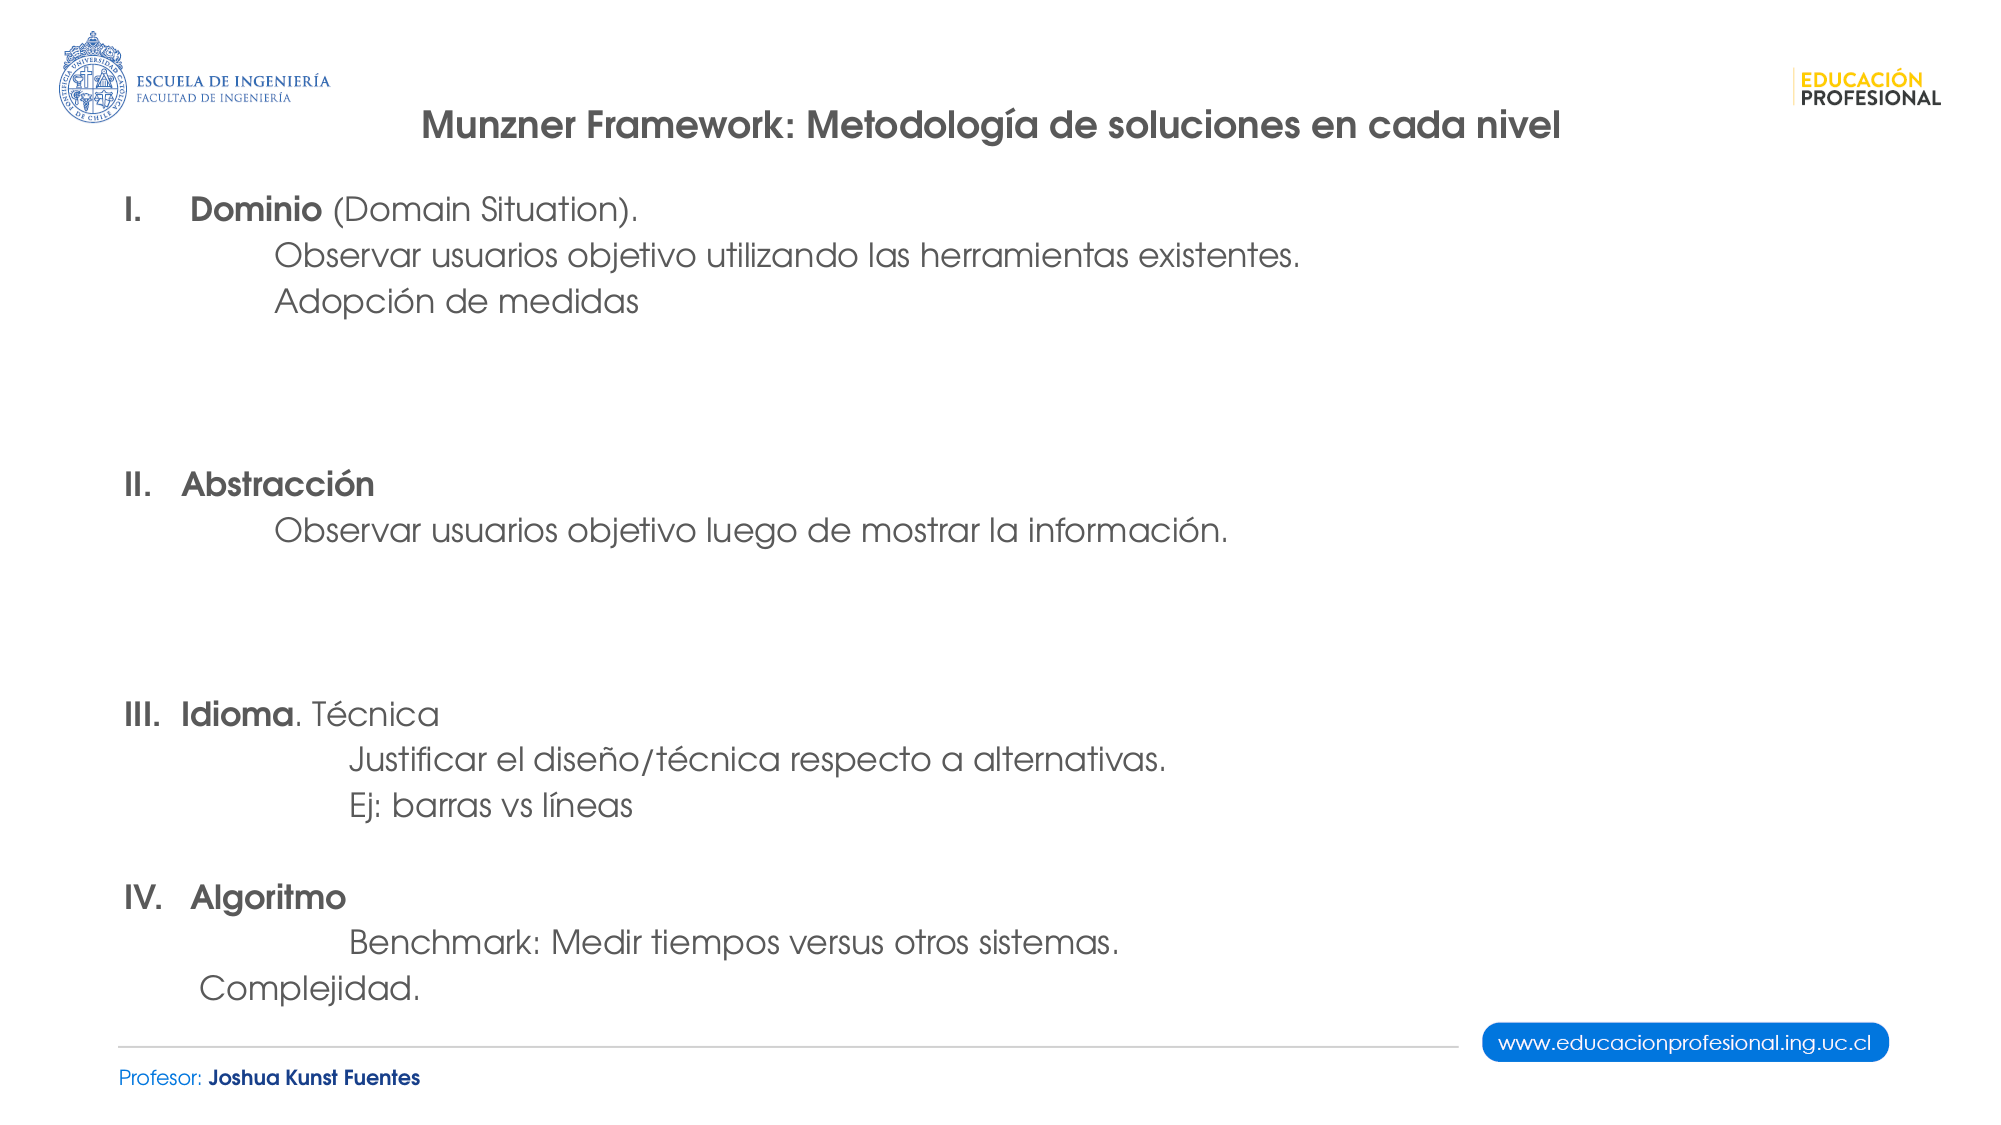

Munzner Framework: Metodología de soluciones en cada nivel
Dominio (Domain Situation).
Observar usuarios objetivo utilizando las herramientas existentes.
Adopción de medidas

Abstracción
	Observar usuarios objetivo luego de mostrar la información.

Idioma. Técnica
	Justificar el diseño/técnica respecto a alternativas.
	Ej: barras vs líneas

Algoritmo
	Benchmark: Medir tiempos versus otros sistemas. Complejidad.